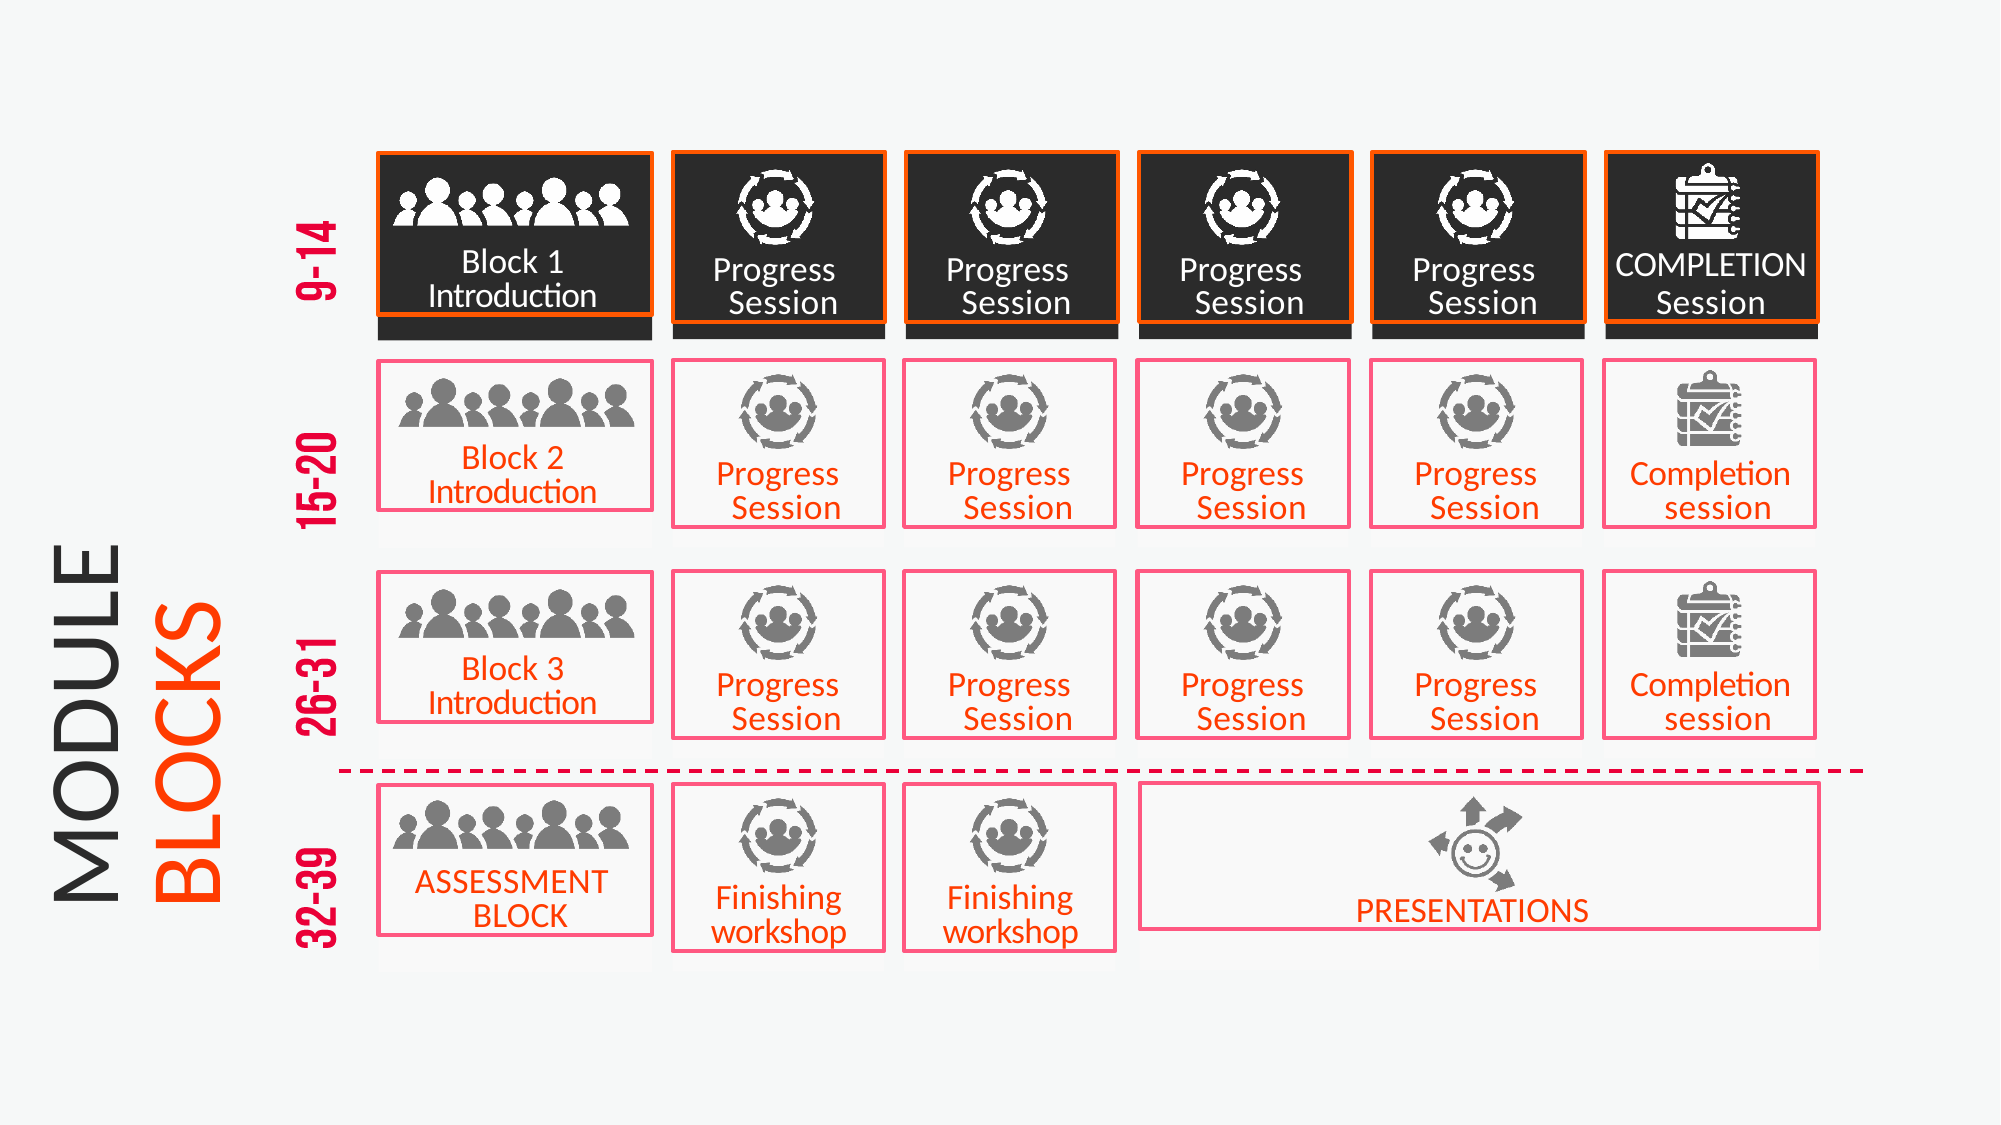

Progress  Session

Progress  Session

Progress  Session

Progress  Session

COMPLETION
Session

Block 1  Introduction

MODULE BLOCKS

Progress  Session

Progress  Session

Progress  Session

Progress  Session

Completion  session

Block 2  Introduction

Progress  Session

Progress  Session

Progress  Session

Progress  Session

Completion  session

Block 3  Introduction

PRESENTATIONS

Finishing  workshop

Finishing  workshop

ASSESSMENT  BLOCK